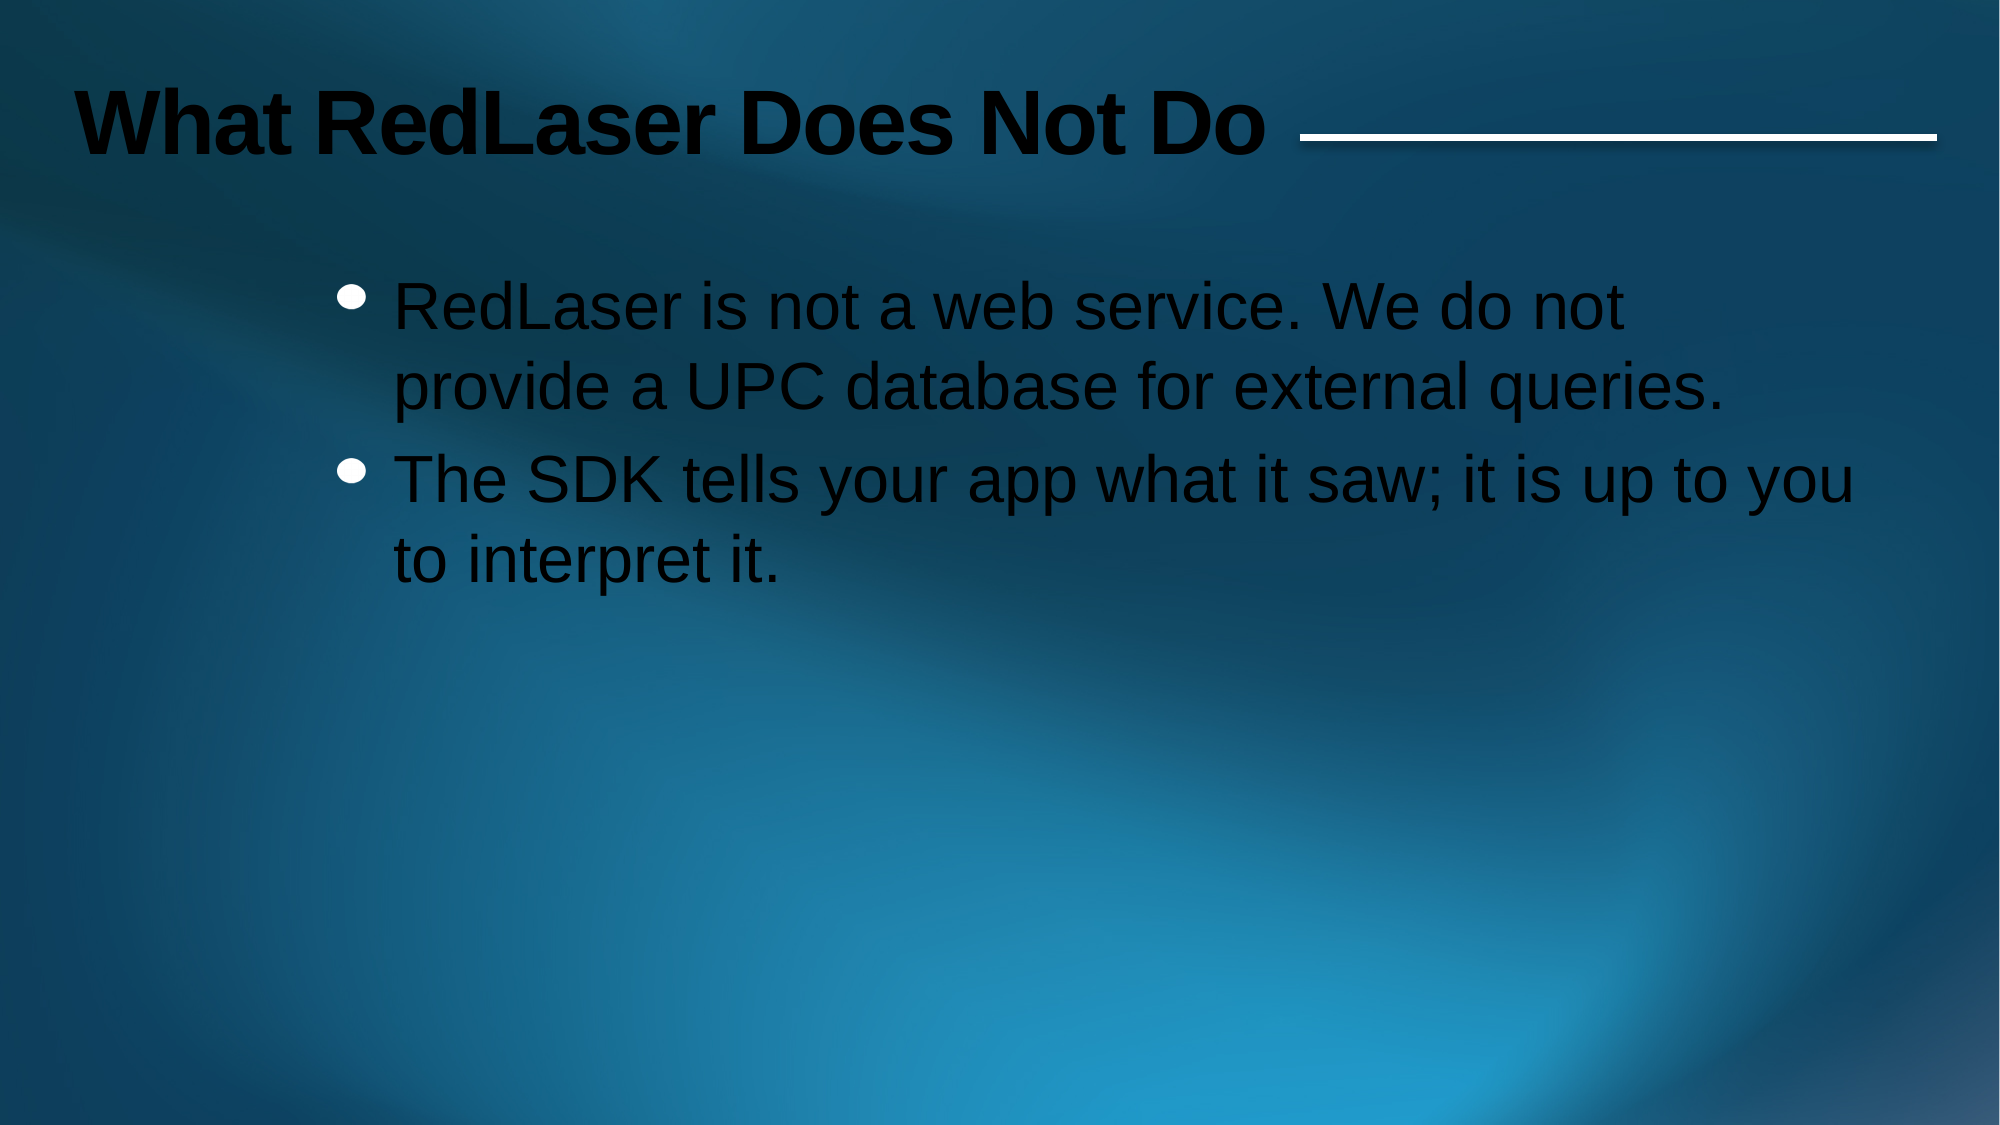

# What RedLaser Does Not Do
RedLaser is not a web service. We do not provide a UPC database for external queries.
The SDK tells your app what it saw; it is up to you to interpret it.